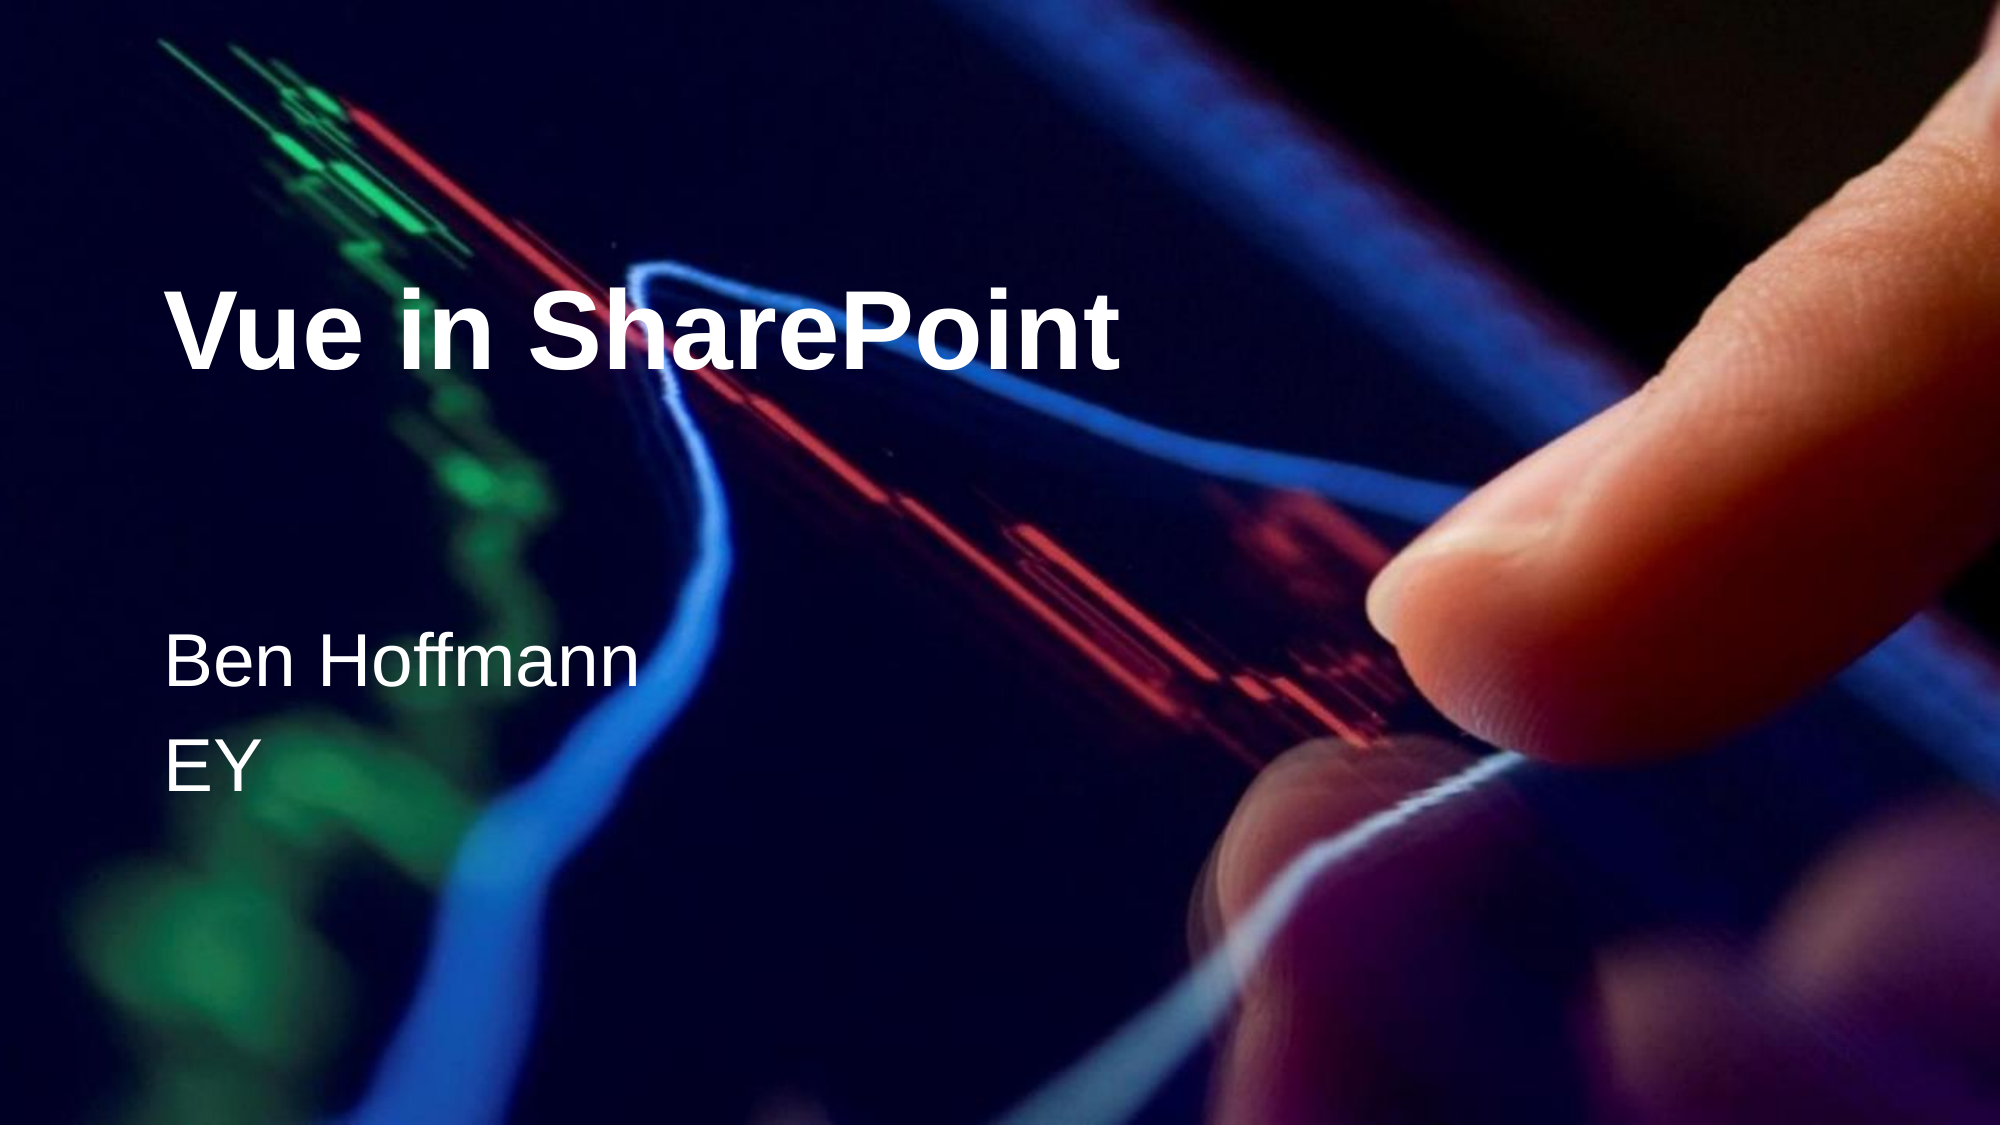

# Vue in SharePoint
Ben Hoffmann
EY